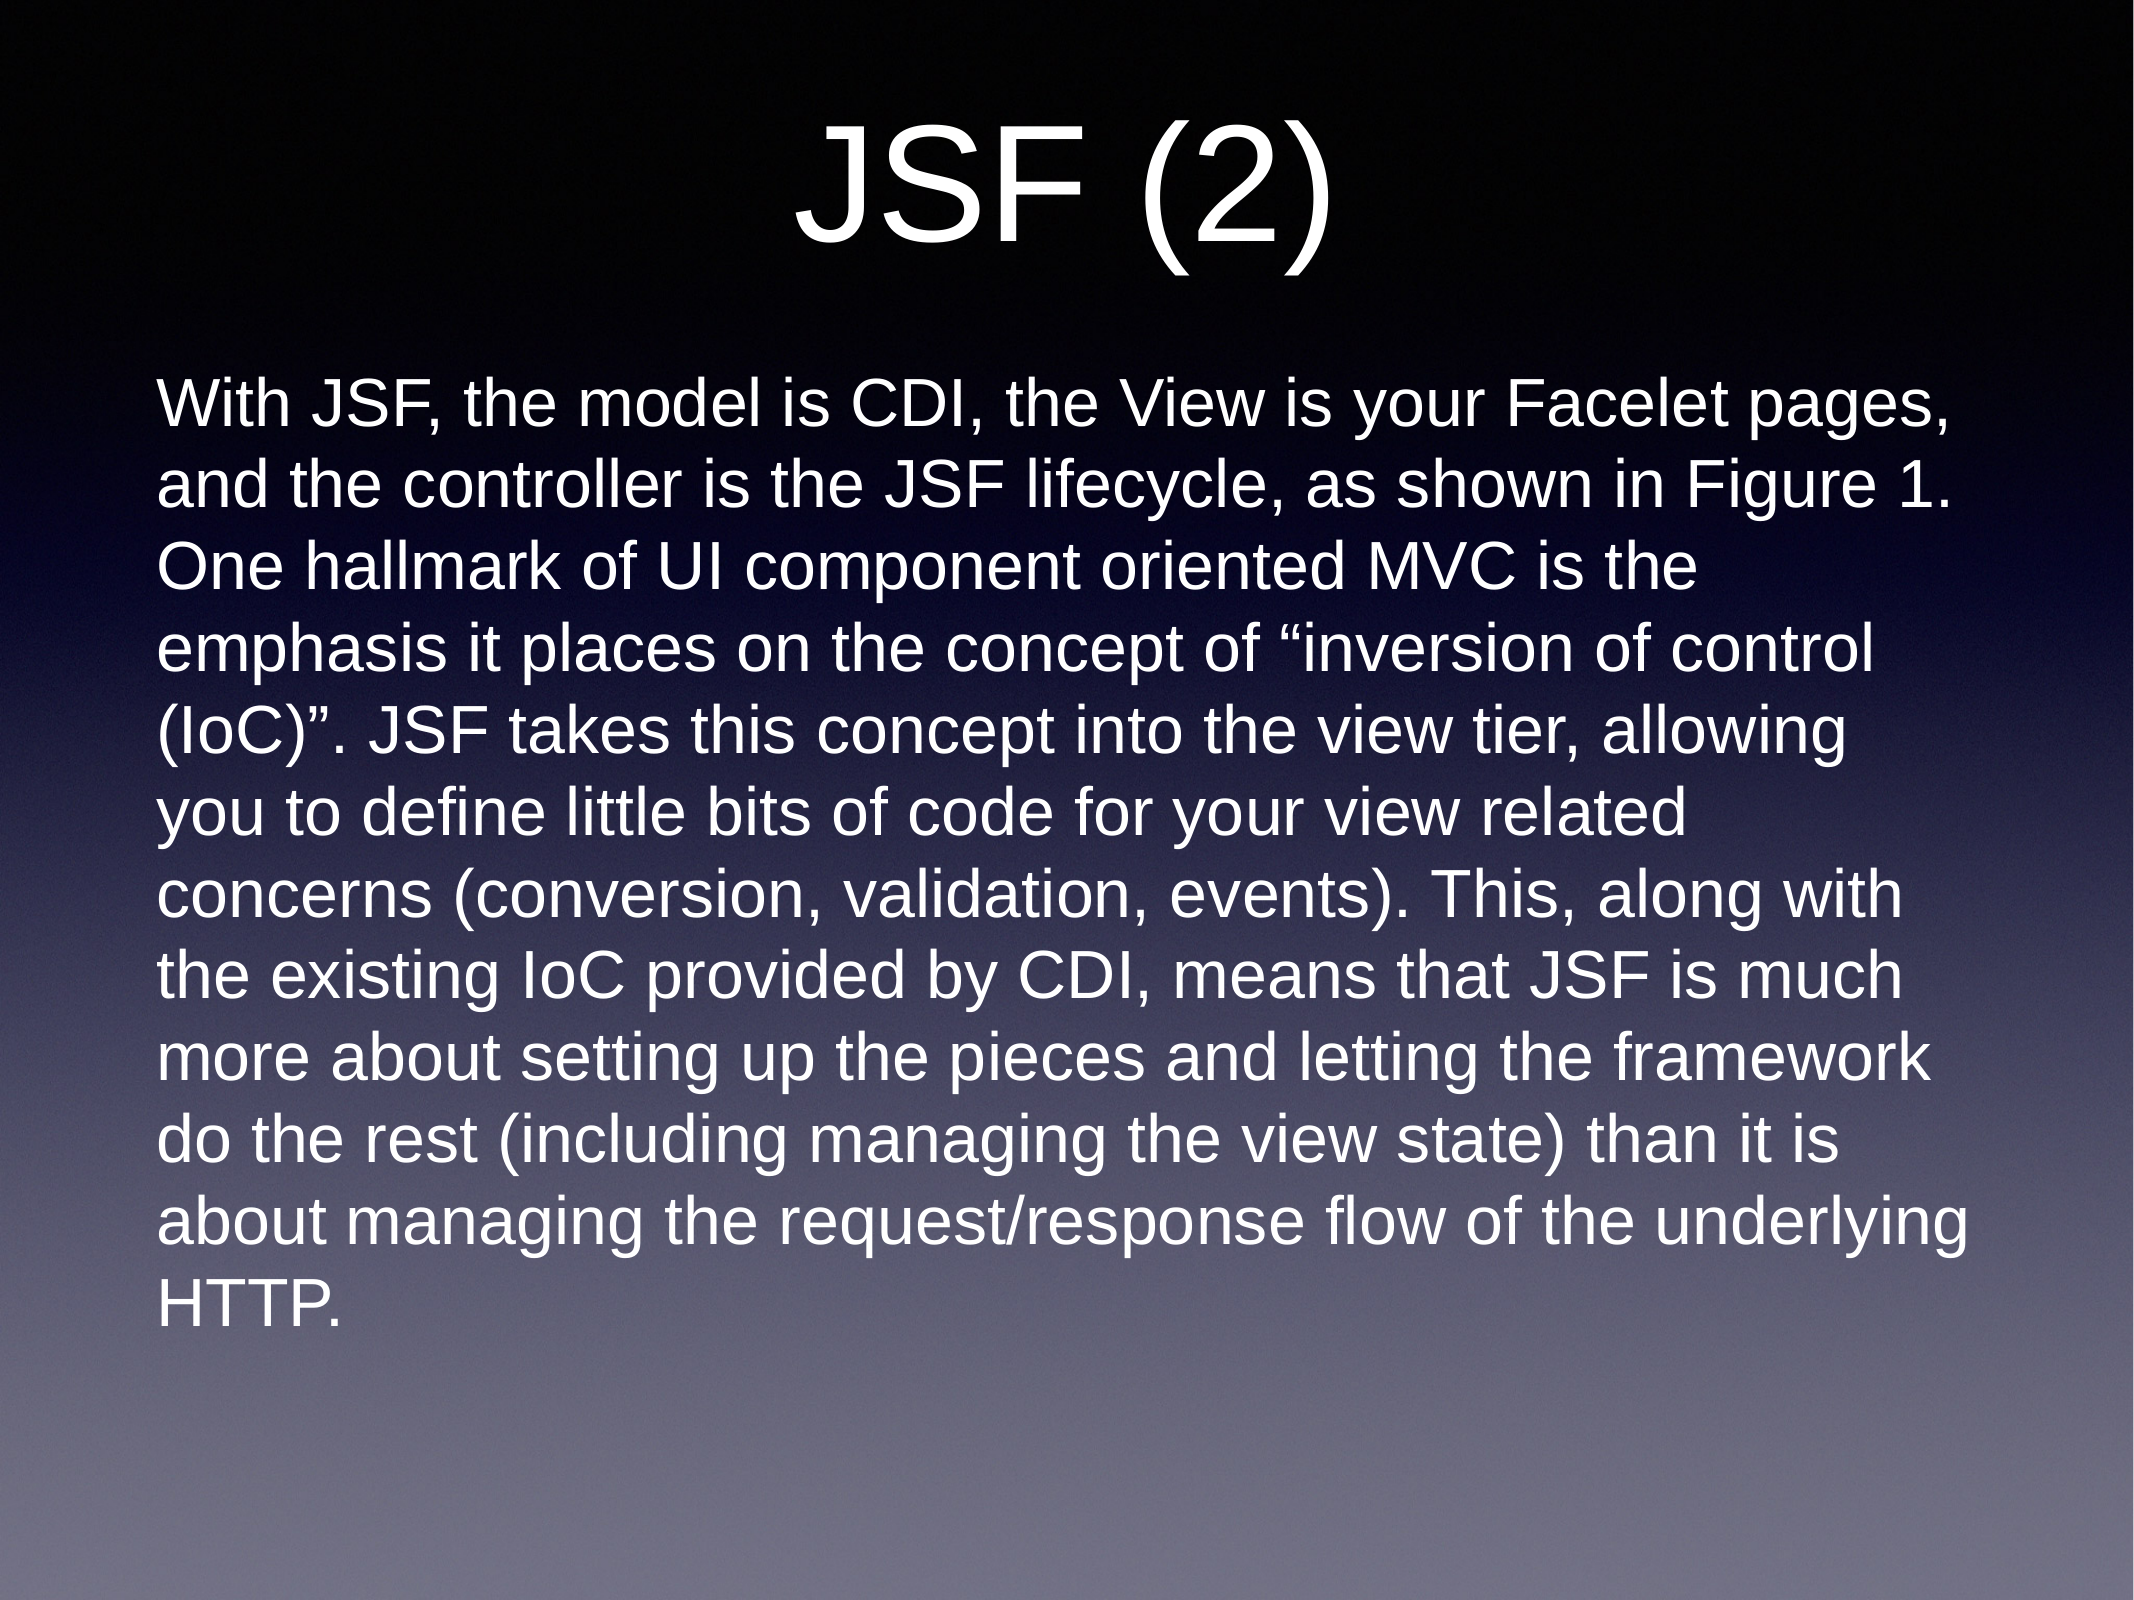

# JSF (2)
With JSF, the model is CDI, the View is your Facelet pages, and the controller is the JSF lifecycle, as shown in Figure 1. One hallmark of UI component oriented MVC is the emphasis it places on the concept of “inversion of control (IoC)”. JSF takes this concept into the view tier, allowing you to define little bits of code for your view related concerns (conversion, validation, events). This, along with the existing IoC provided by CDI, means that JSF is much more about setting up the pieces and letting the framework do the rest (including managing the view state) than it is about managing the request/response flow of the underlying HTTP.